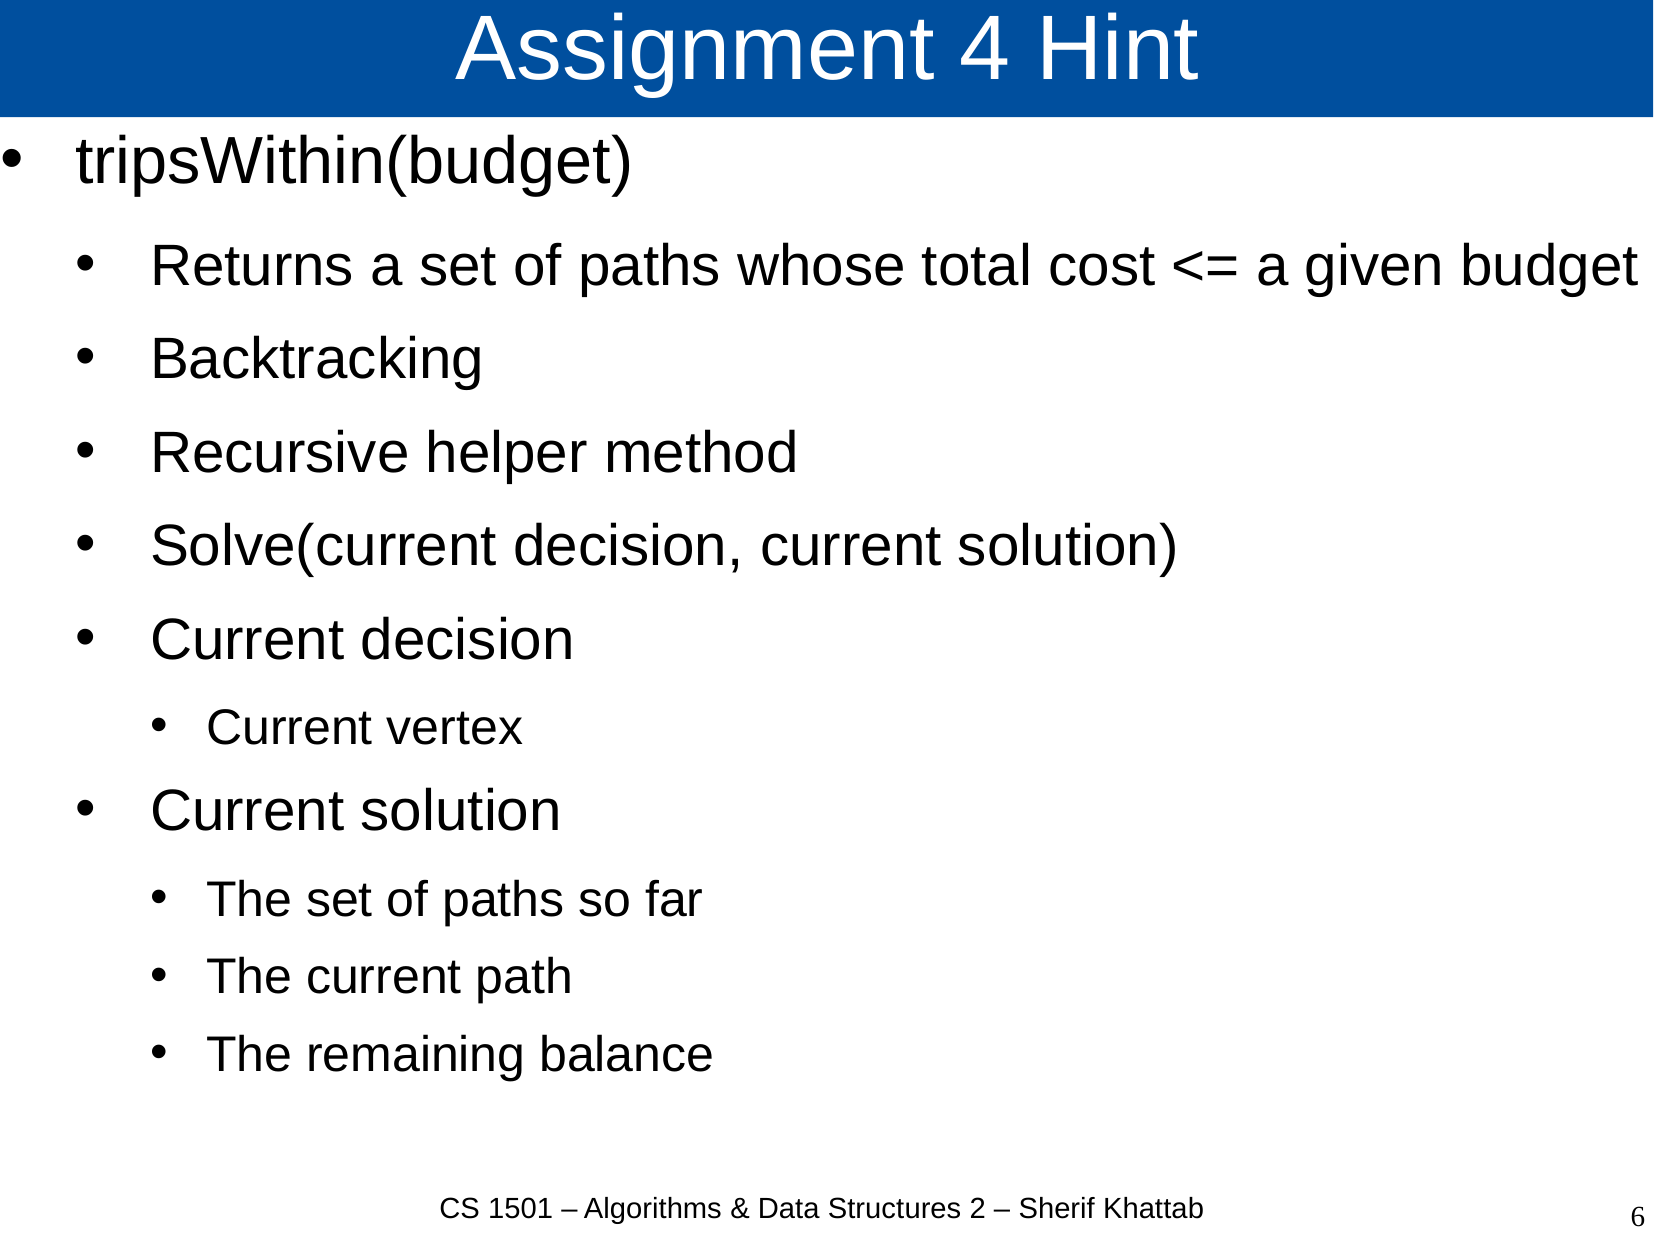

# Assignment 4 Hint
tripsWithin(budget)
Returns a set of paths whose total cost <= a given budget
Backtracking
Recursive helper method
Solve(current decision, current solution)
Current decision
Current vertex
Current solution
The set of paths so far
The current path
The remaining balance

CS 1501 – Algorithms & Data Structures 2 – Sherif Khattab
6